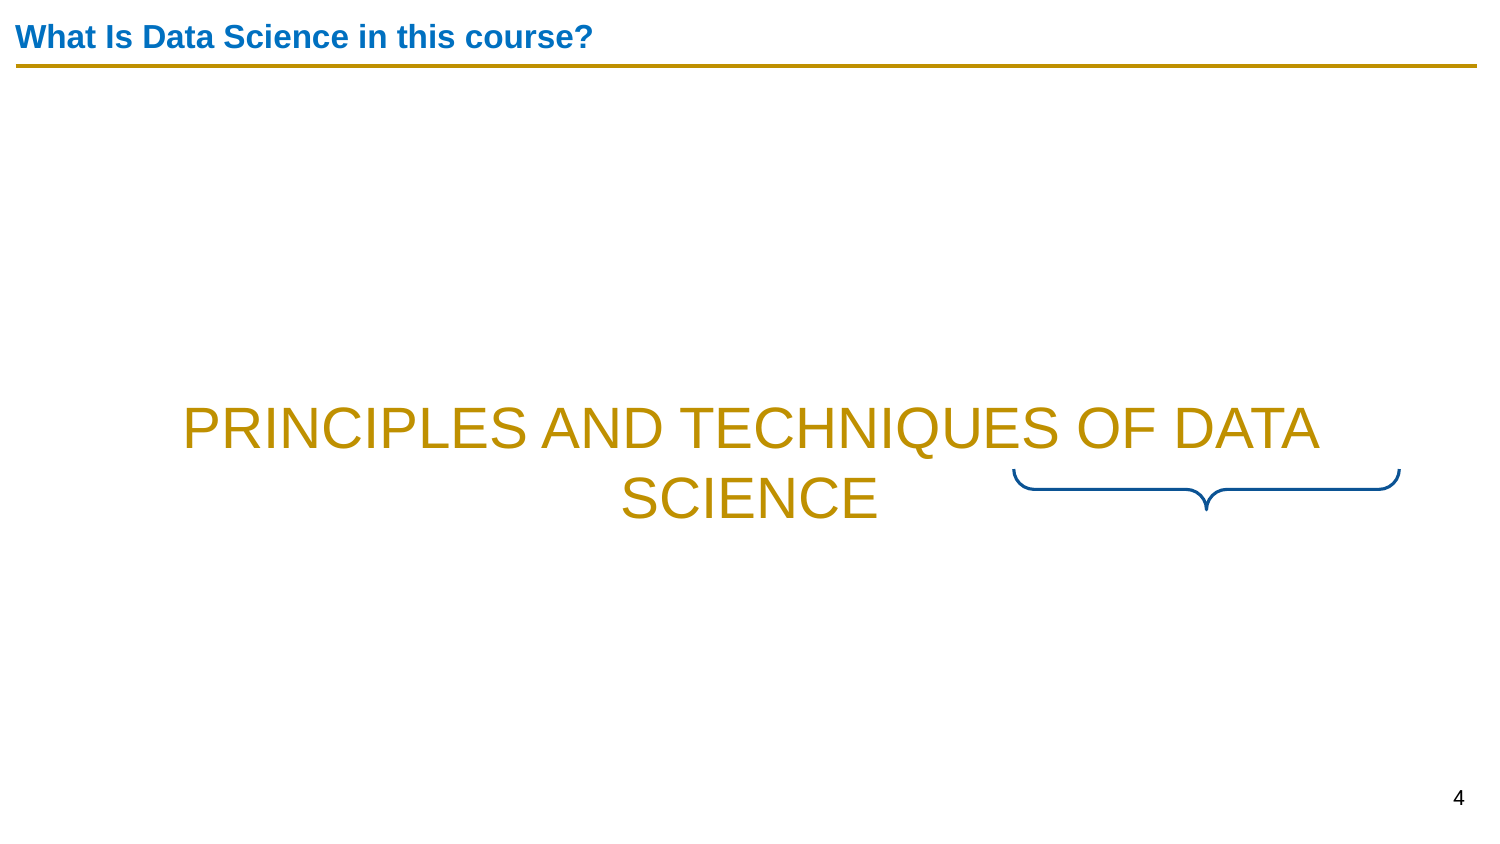

# What Is Data Science in this course?

PRINCIPLES AND TECHNIQUES OF DATA SCIENCE

4